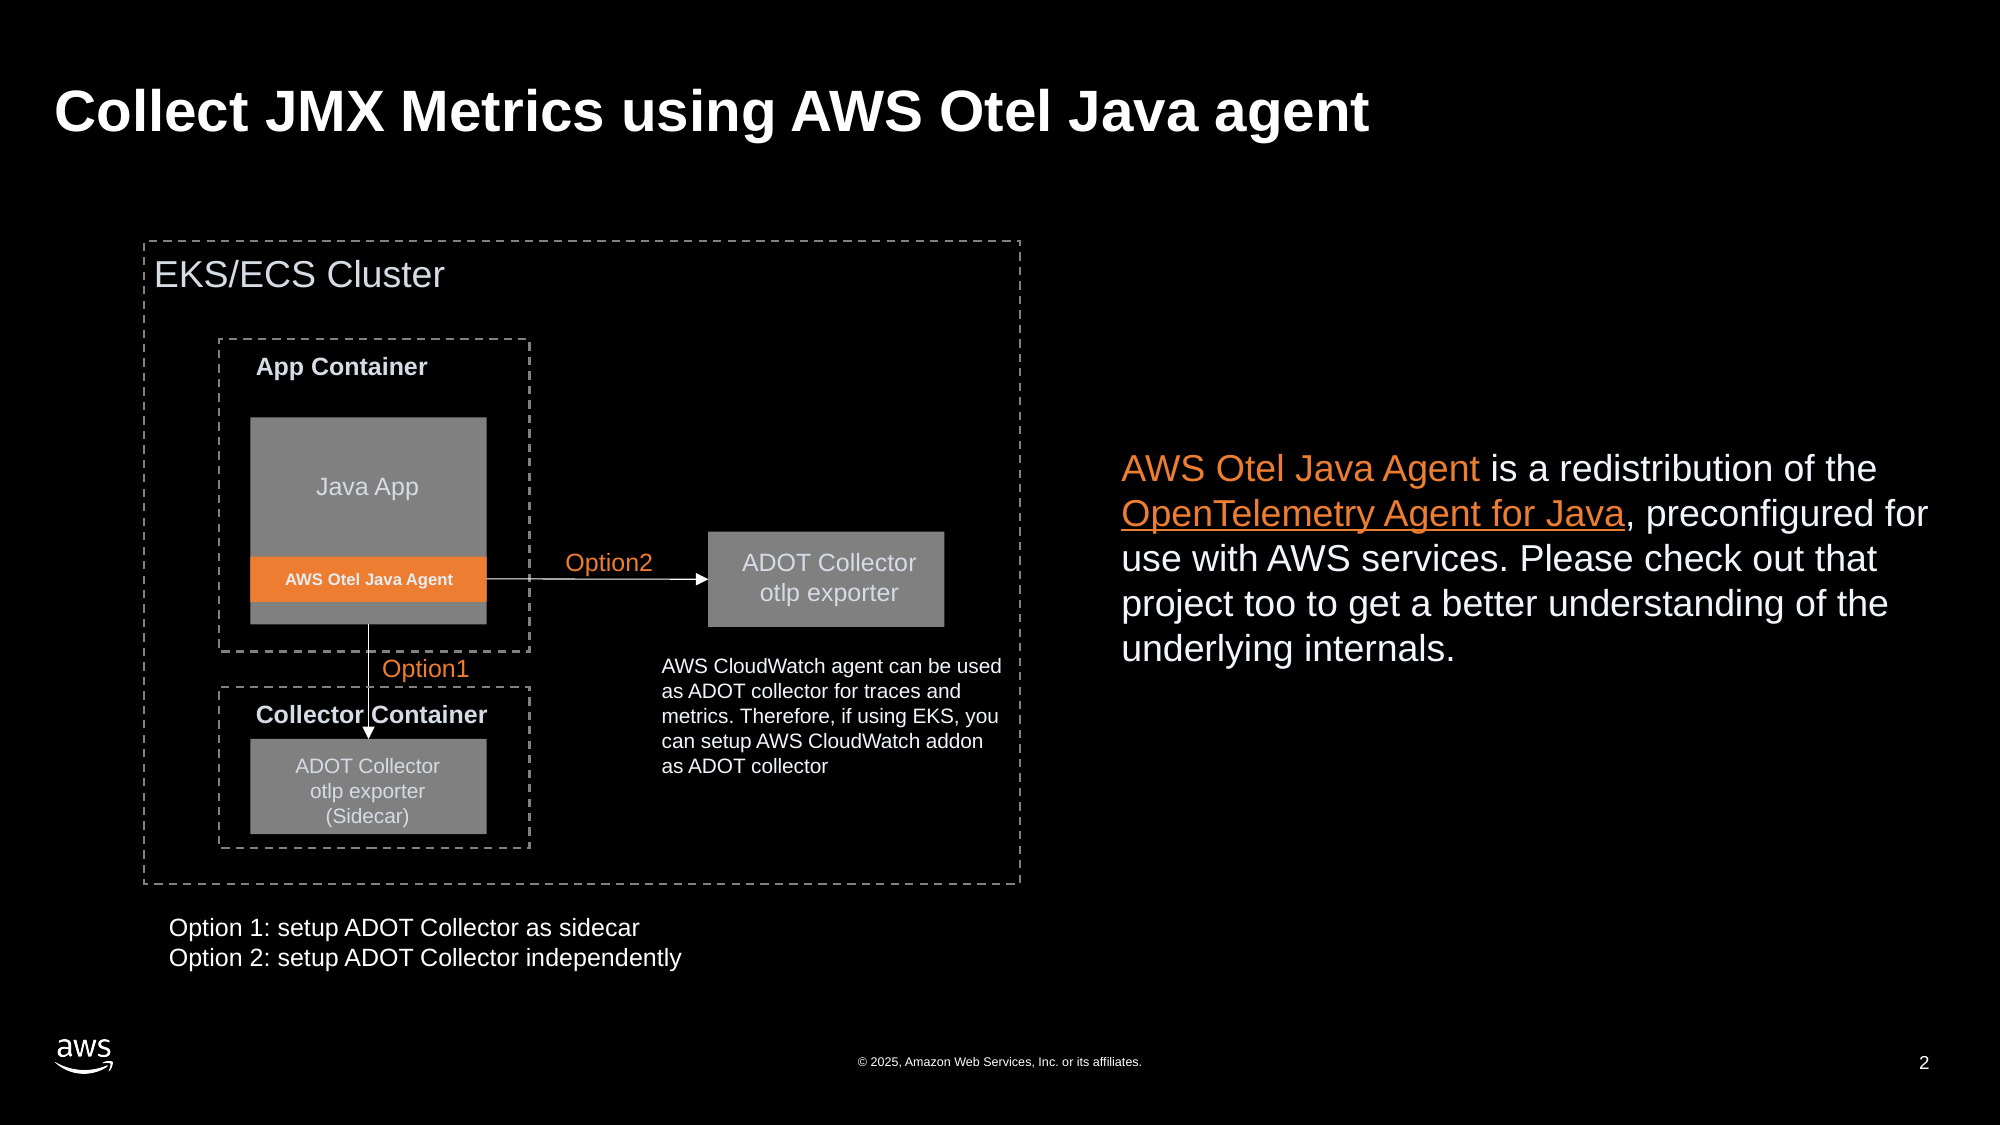

# Collect JMX Metrics using AWS Otel Java agent

EKS/ECS Cluster

App Container

Java App
AWS Otel Java Agent is a redistribution of the OpenTelemetry Agent for Java, preconfigured for use with AWS services. Please check out that project too to get a better understanding of the underlying internals.

ADOT Collector
otlp exporter
Option2

AWS Otel Java Agent
AWS CloudWatch agent can be used as ADOT collector for traces and metrics. Therefore, if using EKS, you can setup AWS CloudWatch addon as ADOT collector
Option1

Collector Container

ADOT Collector
otlp exporter
(Sidecar)
Option 1: setup ADOT Collector as sidecar
Option 2: setup ADOT Collector independently
© 2025, Amazon Web Services, Inc. or its affiliates.
2